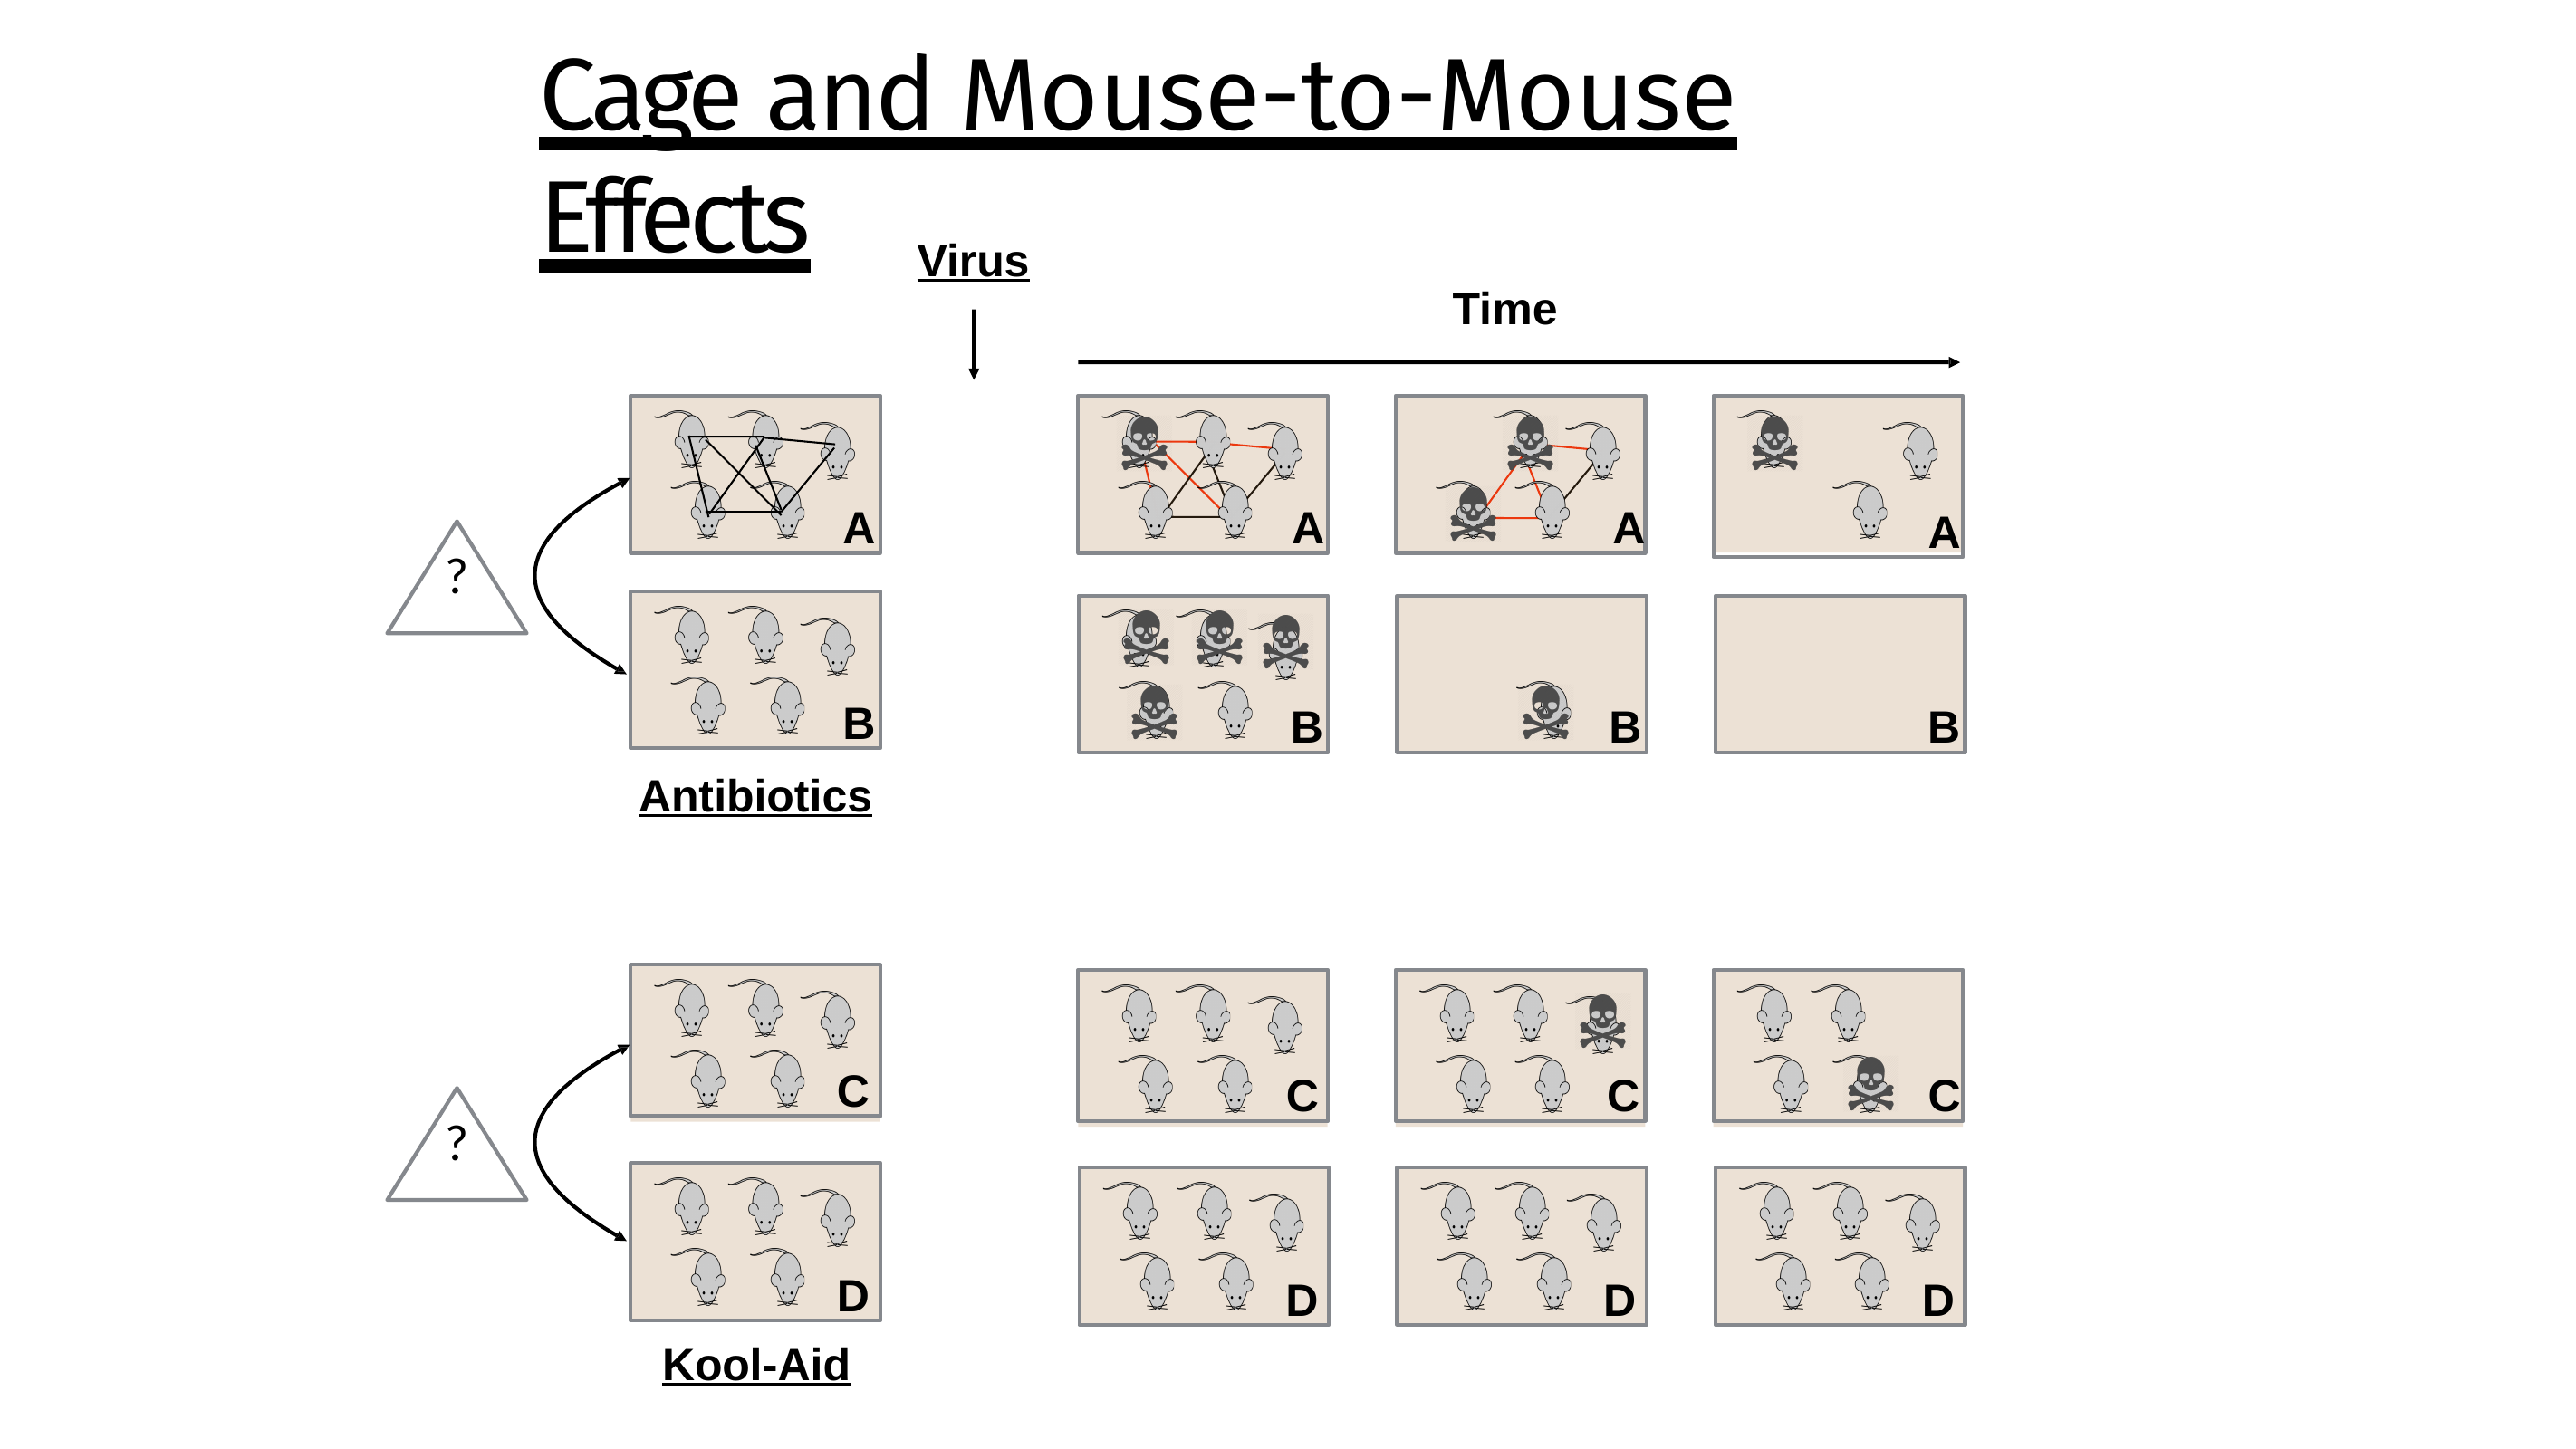

# Cage and Mouse-to-Mouse Effects
Virus
Time

A

A

A

A

?

B

B

B

B

Antibiotics

C

C

C

C

?

D

D

D

D
Kool-Aid